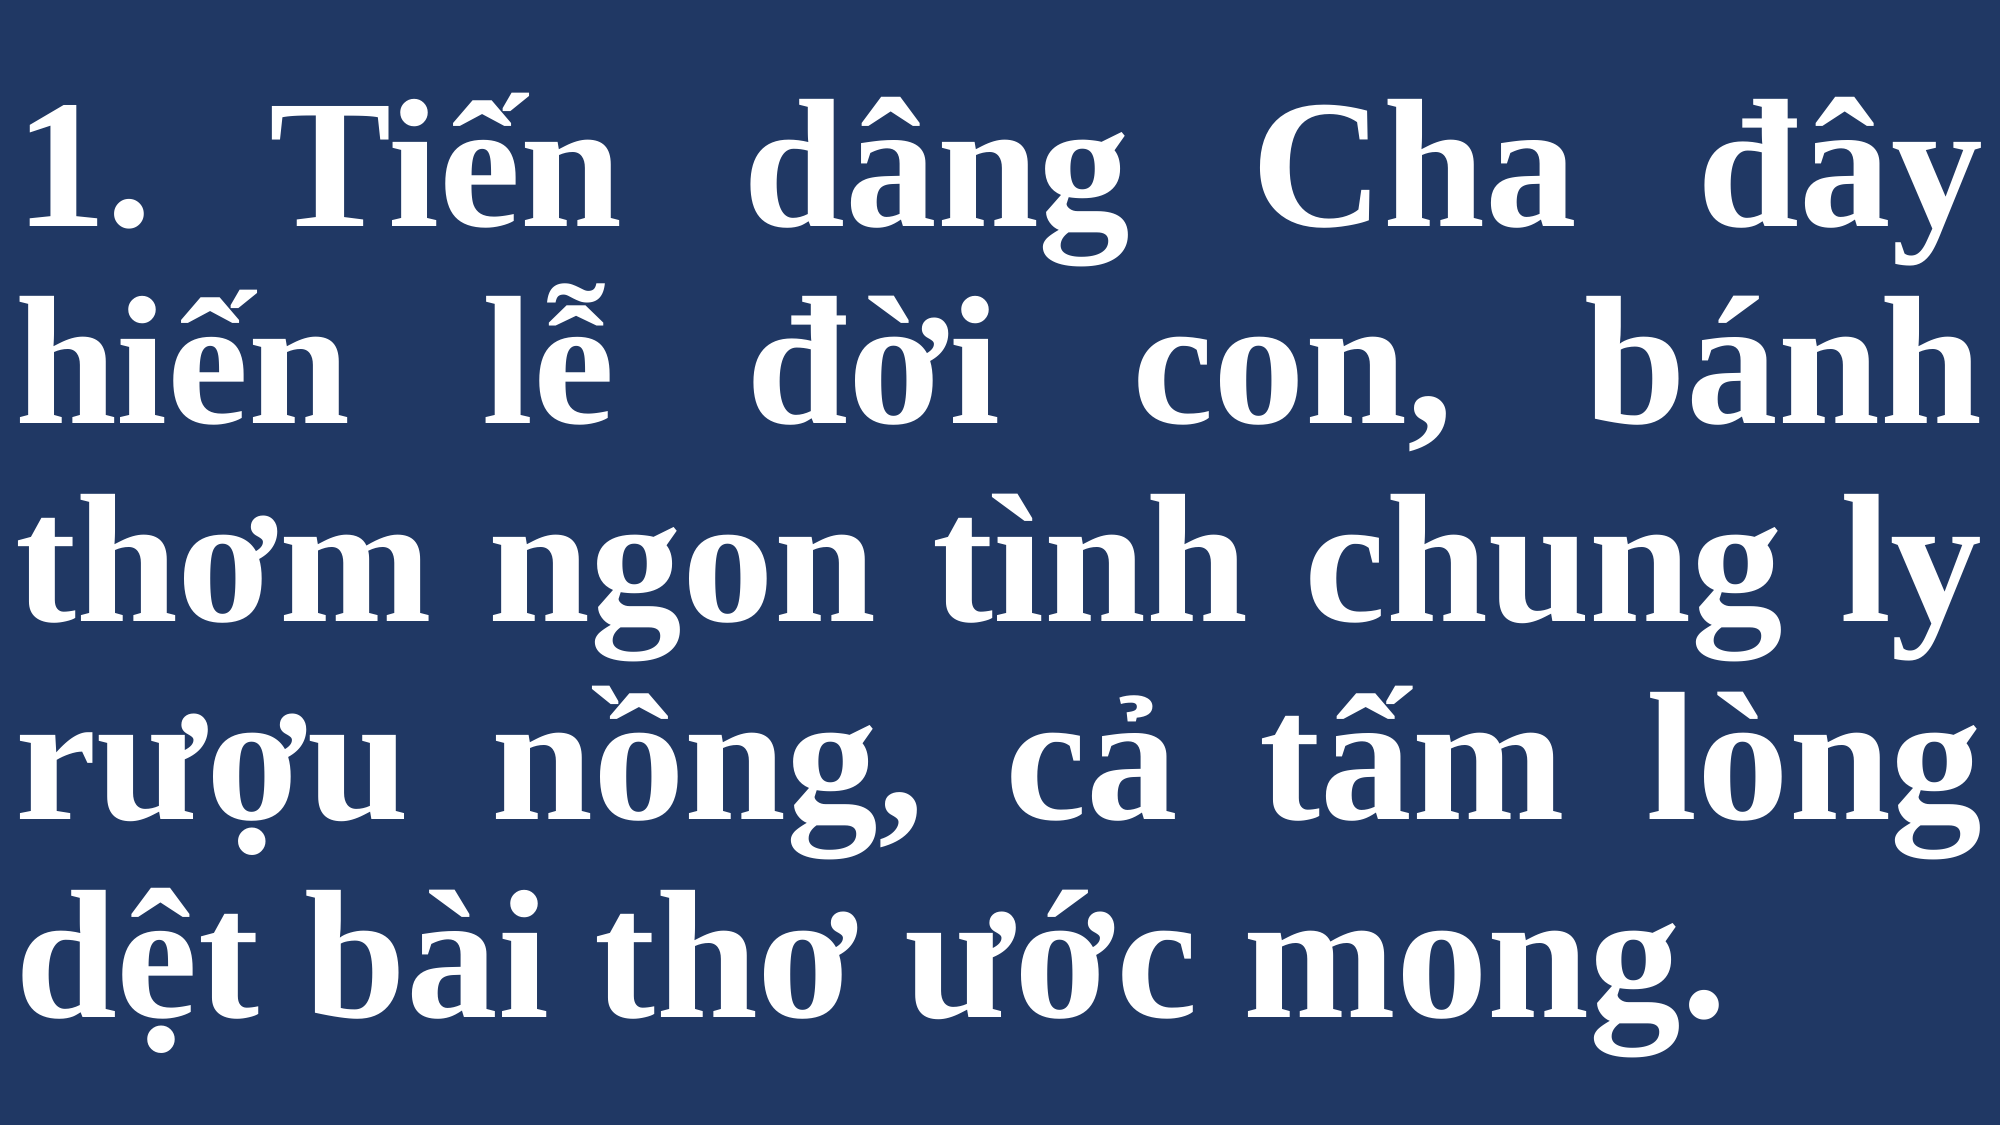

# 1. Tiến dâng Cha đây hiến lễ đời con, bánh thơm ngon tình chung ly rượu nồng, cả tấm lòng dệt bài thơ ước mong.